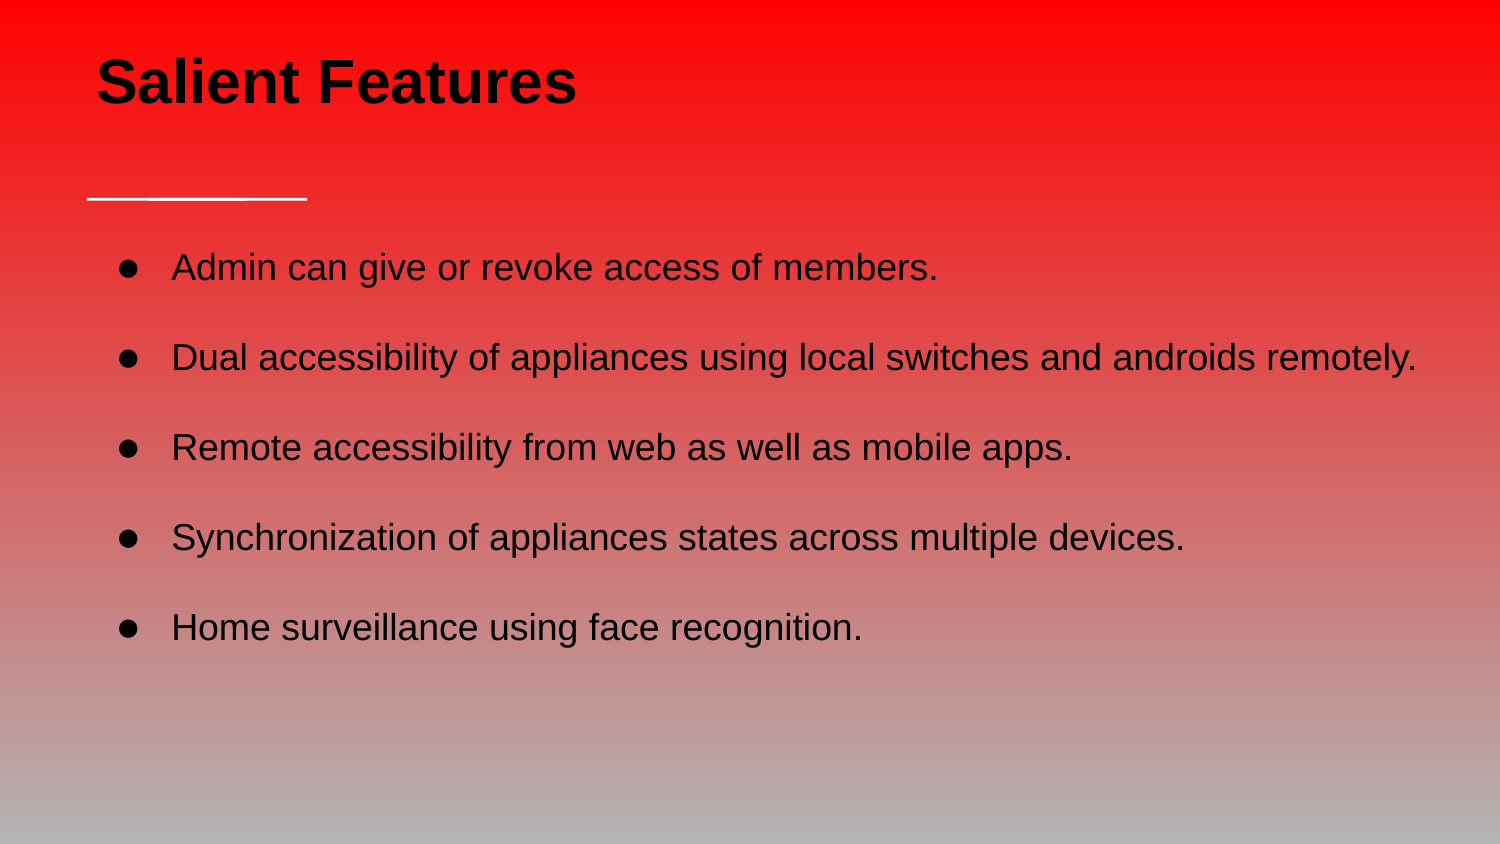

# Salient Features
Admin can give or revoke access of members.
Dual accessibility of appliances using local switches and androids remotely.
Remote accessibility from web as well as mobile apps.
Synchronization of appliances states across multiple devices.
Home surveillance using face recognition.